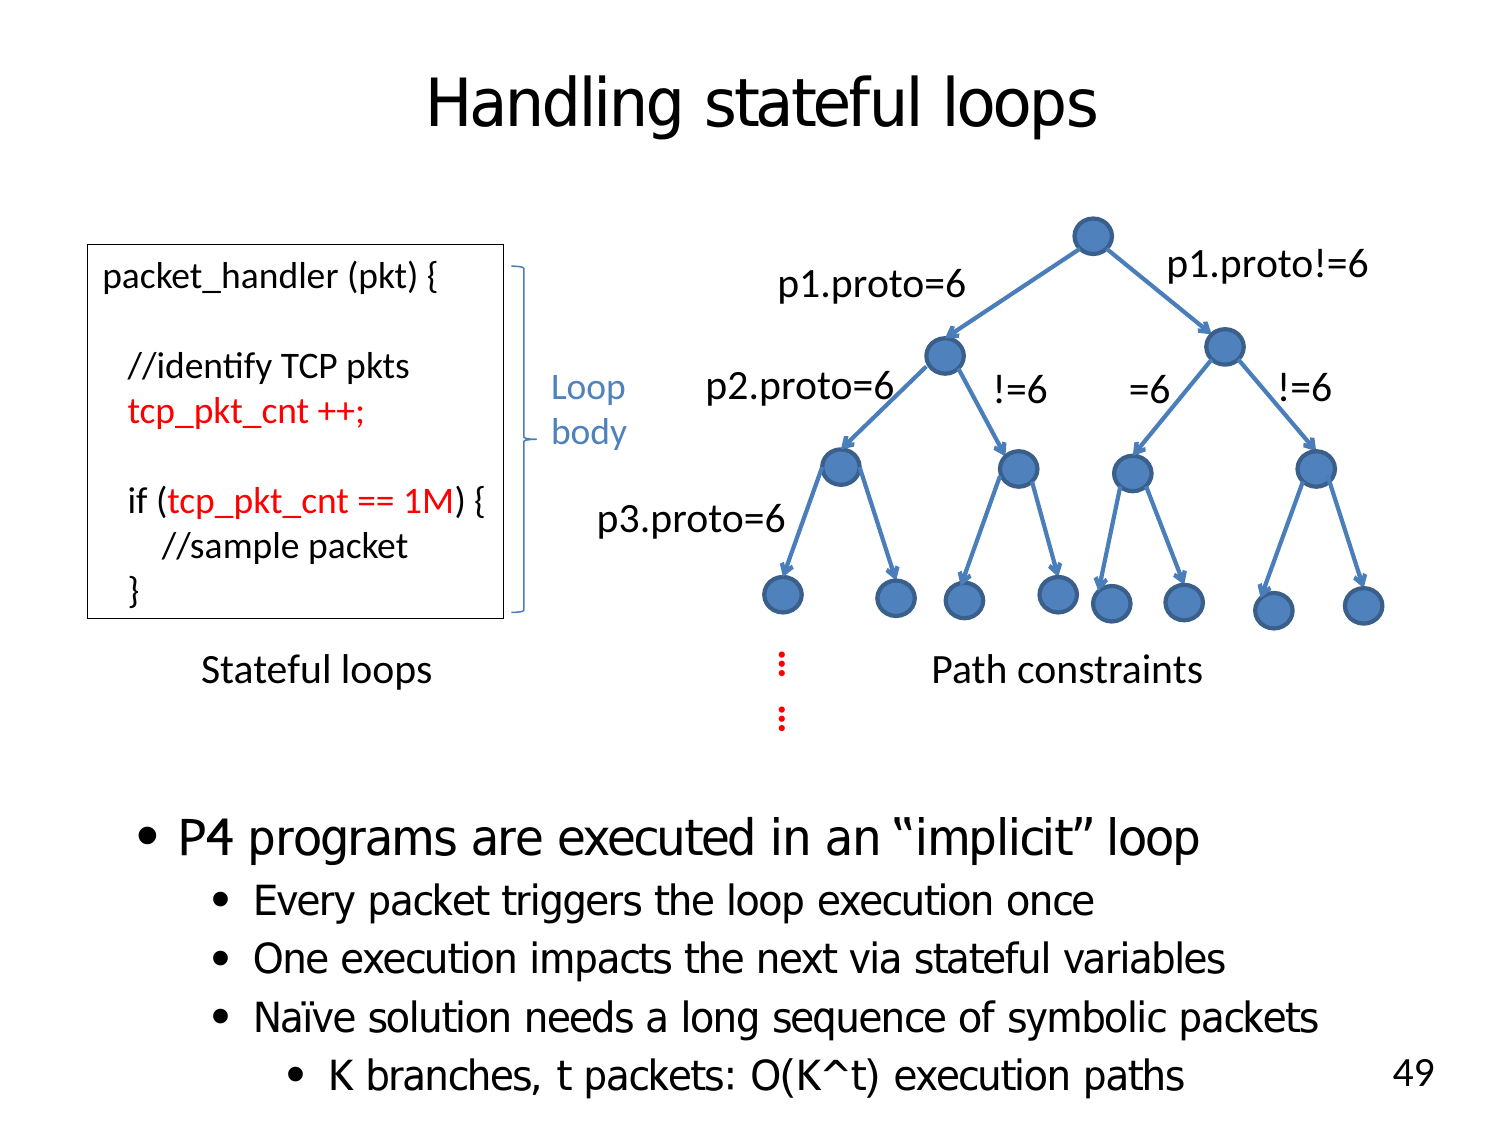

Handling stateful loops

p1.proto!=6
packet_handler (pkt) {

   //identify TCP pkts
   tcp_pkt_cnt ++;

   if (tcp_pkt_cnt == 1M) {
       //sample packet
   }
p1.proto=6

p2.proto=6
!=6
=6
Loop
body
!=6

p3.proto=6

Path constraints
Stateful loops
…
…
P4 programs are executed in an “implicit” loop
Every packet triggers the loop execution once
One execution impacts the next via stateful variables
Naïve solution needs a long sequence of symbolic packets
K branches, t packets: O(K^t) execution paths
49